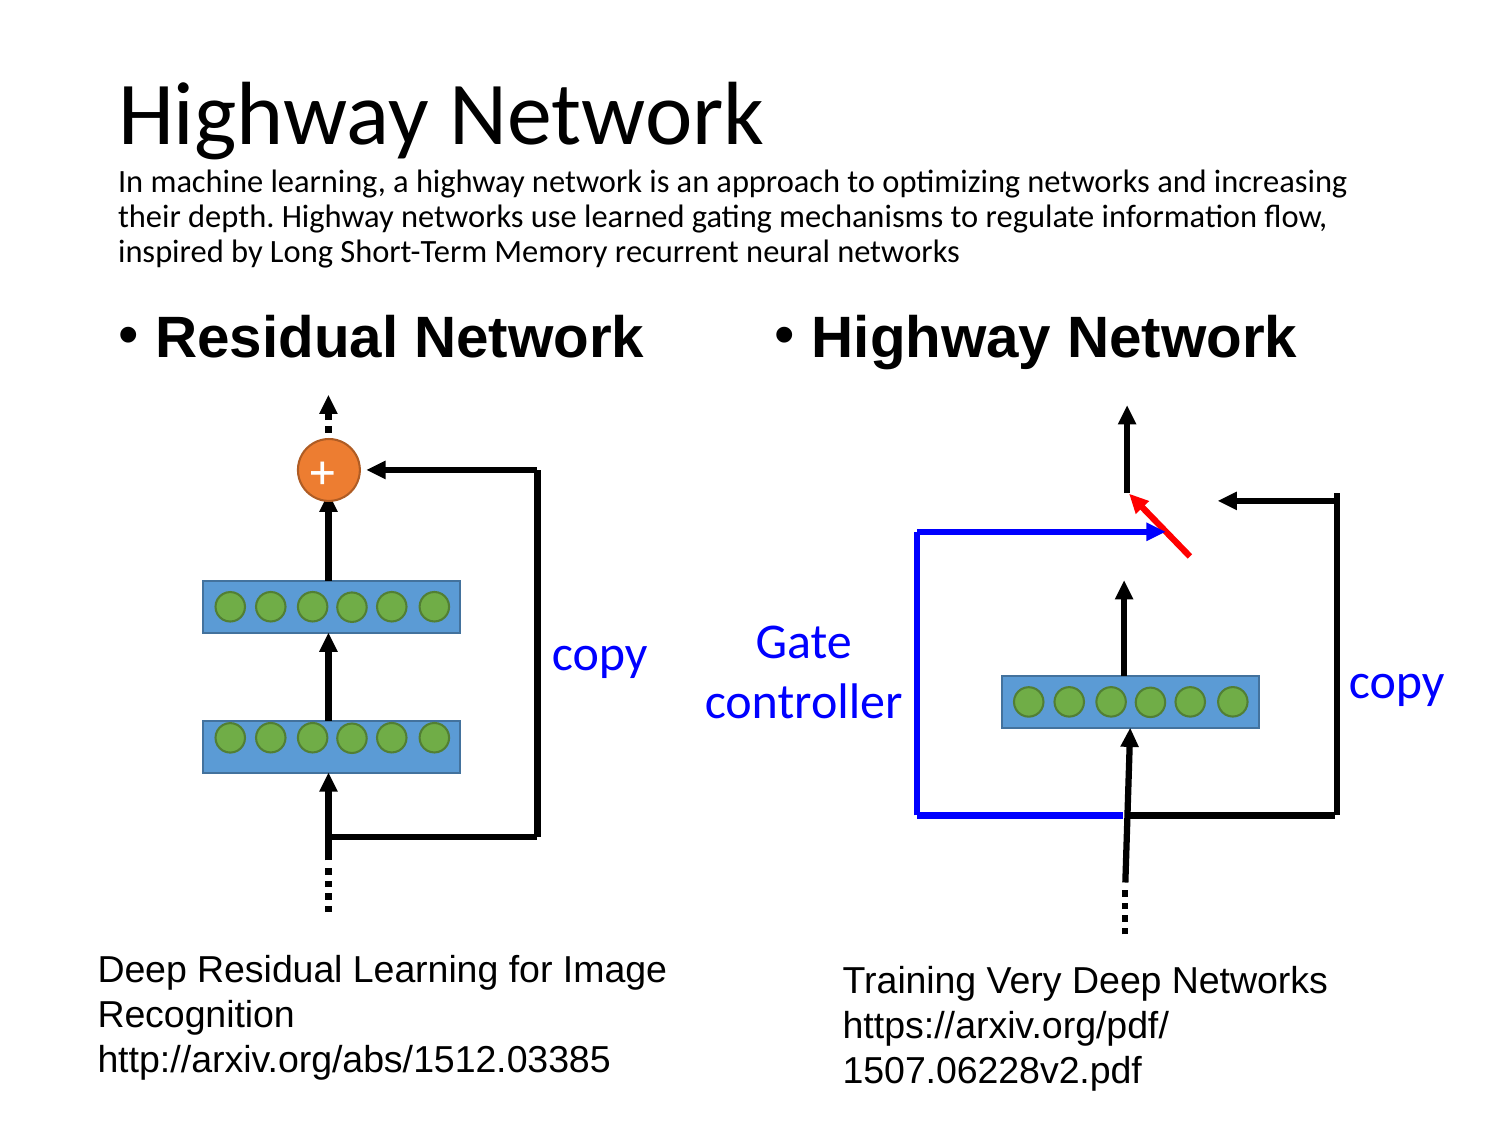

# Highway Network In machine learning, a highway network is an approach to optimizing networks and increasing their depth. Highway networks use learned gating mechanisms to regulate information flow, inspired by Long Short-Term Memory recurrent neural networks
Residual Network
Highway Network

+

Gate controller
copy
copy

Deep Residual Learning for Image Recognition
http://arxiv.org/abs/1512.03385
Training Very Deep Networks
https://arxiv.org/pdf/1507.06228v2.pdf